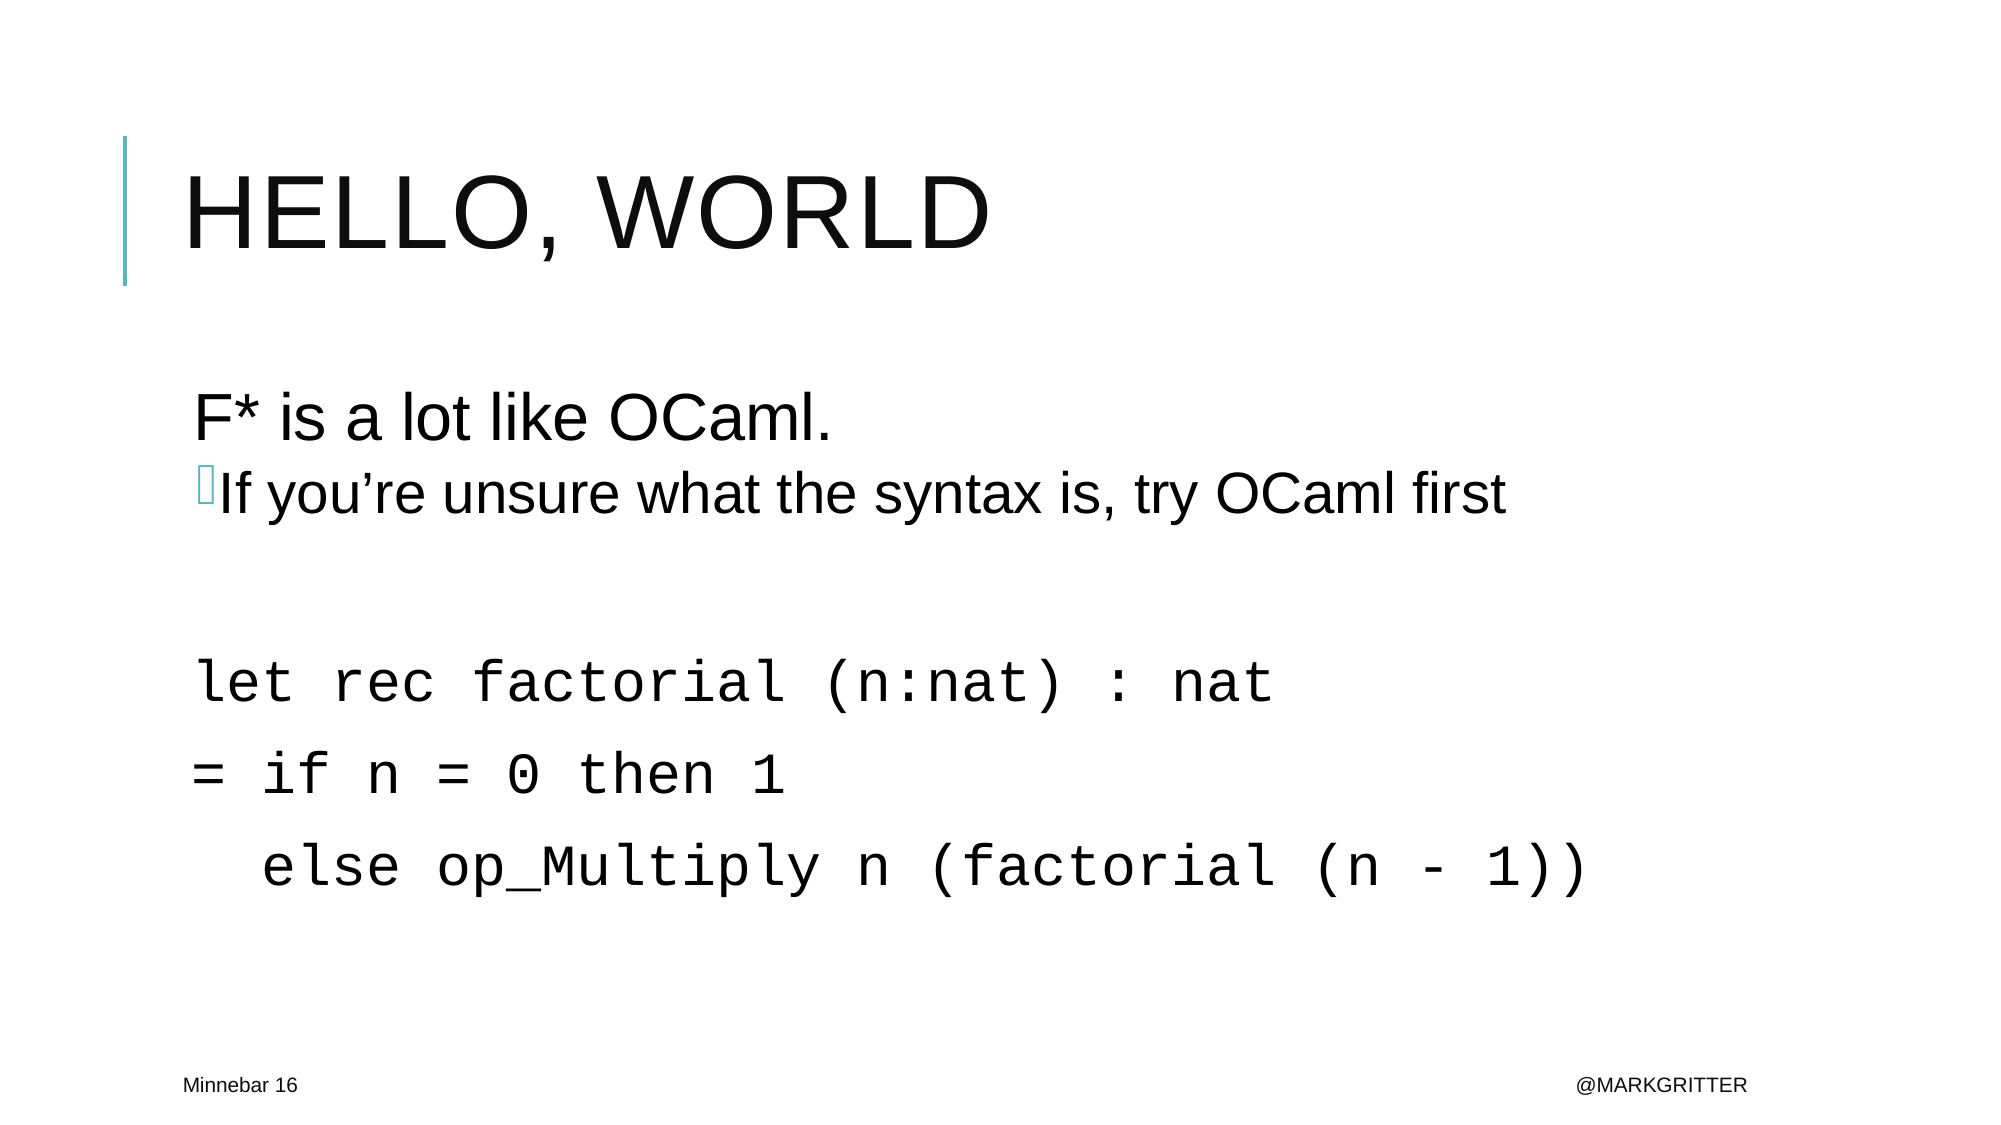

# Hello, World
F* is a lot like OCaml.
If you’re unsure what the syntax is, try OCaml first

let rec factorial (n:nat) : nat
= if n = 0 then 1
  else op_Multiply n (factorial (n - 1))
Minnebar 16
@markgritter